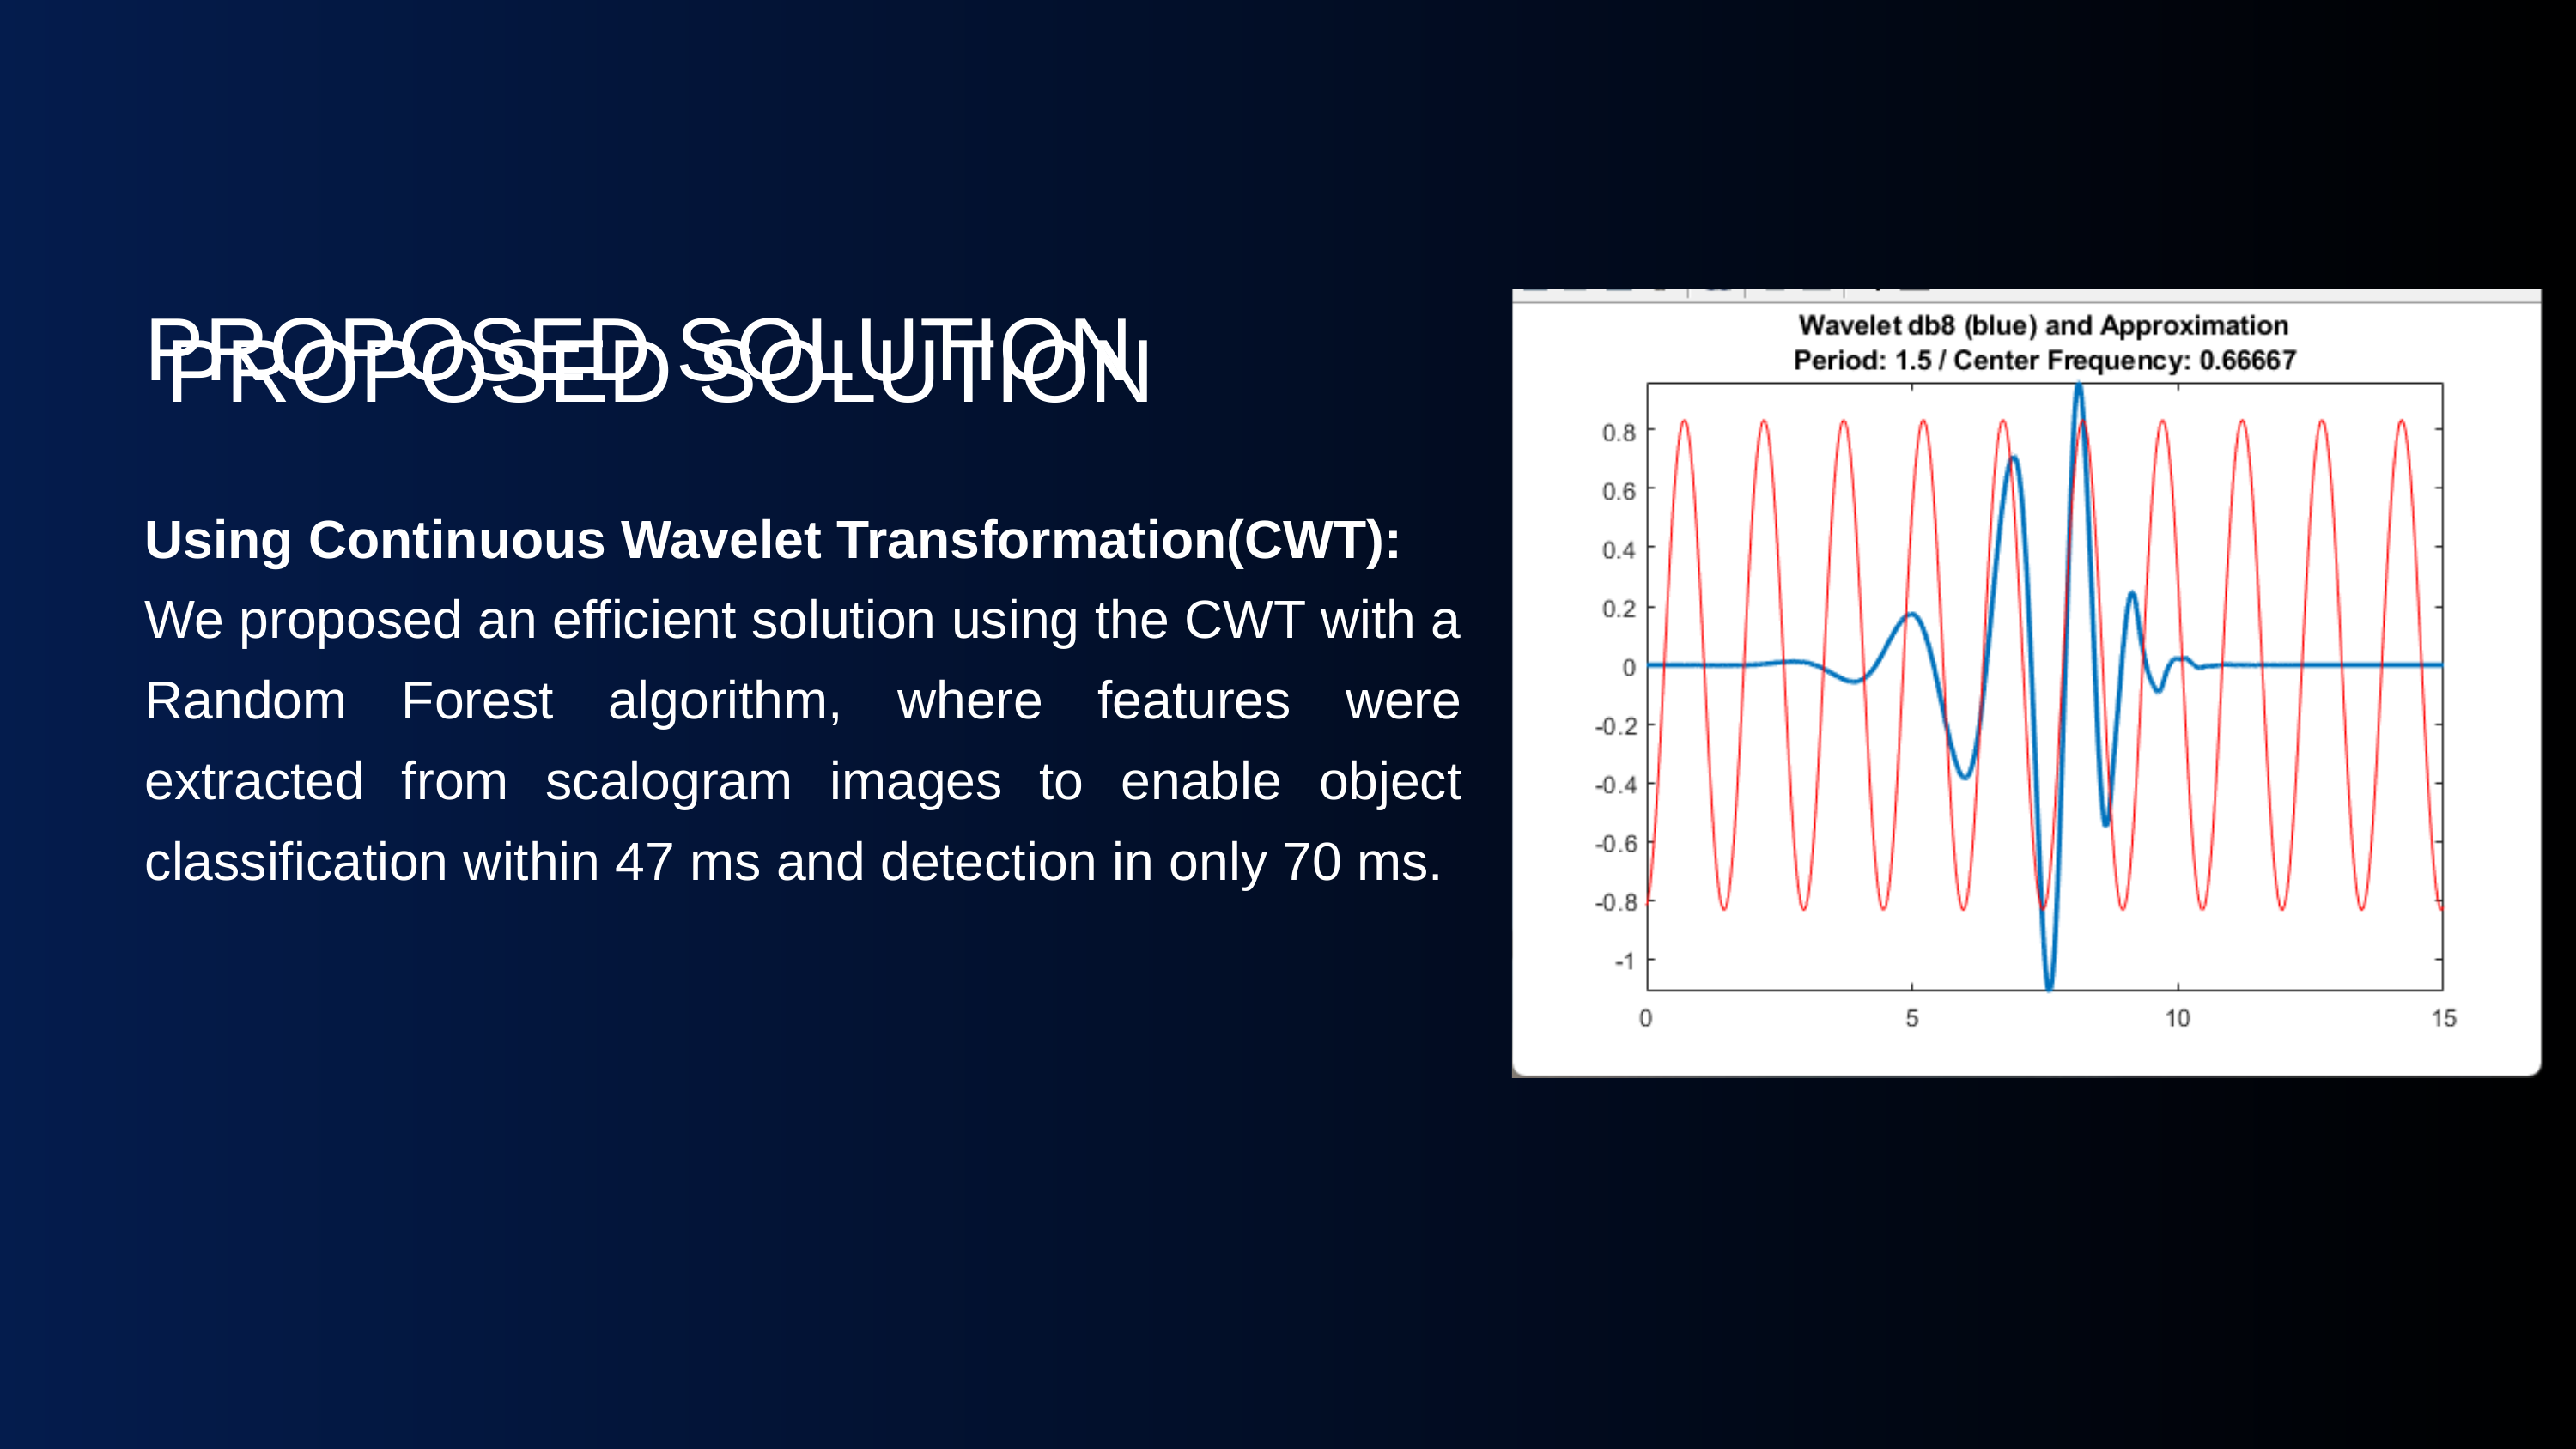

PROPOSED SOLUTION

PROPOSED SOLUTION
Using Continuous Wavelet Transformation(CWT):
We proposed an efficient solution using the CWT with a Random Forest algorithm, where features were extracted from scalogram images to enable object classification within 47 ms and detection in only 70 ms.